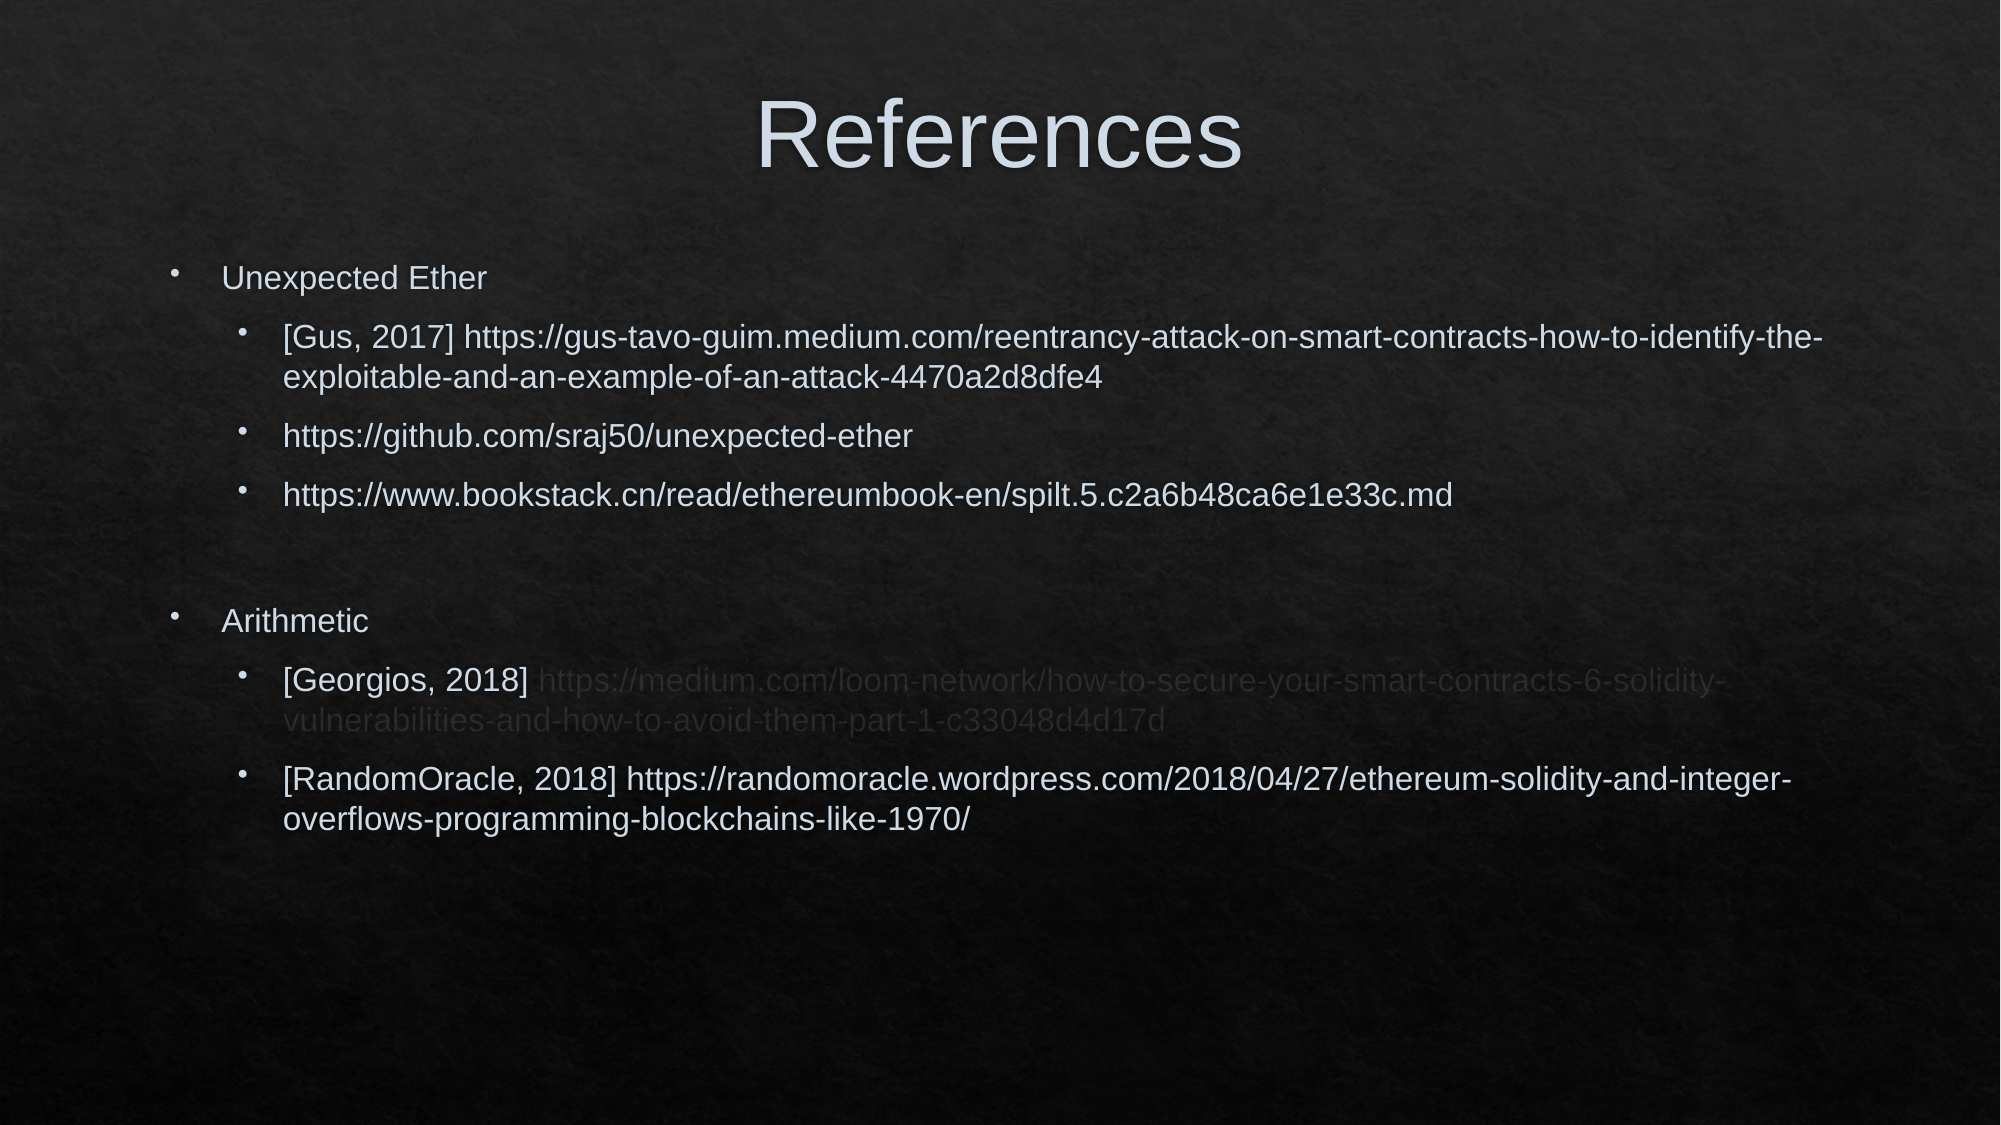

# References
Unexpected Ether
[Gus, 2017] https://gus-tavo-guim.medium.com/reentrancy-attack-on-smart-contracts-how-to-identify-the-exploitable-and-an-example-of-an-attack-4470a2d8dfe4
https://github.com/sraj50/unexpected-ether
https://www.bookstack.cn/read/ethereumbook-en/spilt.5.c2a6b48ca6e1e33c.md

Arithmetic
[Georgios, 2018] https://medium.com/loom-network/how-to-secure-your-smart-contracts-6-solidity-vulnerabilities-and-how-to-avoid-them-part-1-c33048d4d17d
[RandomOracle, 2018] https://randomoracle.wordpress.com/2018/04/27/ethereum-solidity-and-integer-overflows-programming-blockchains-like-1970/